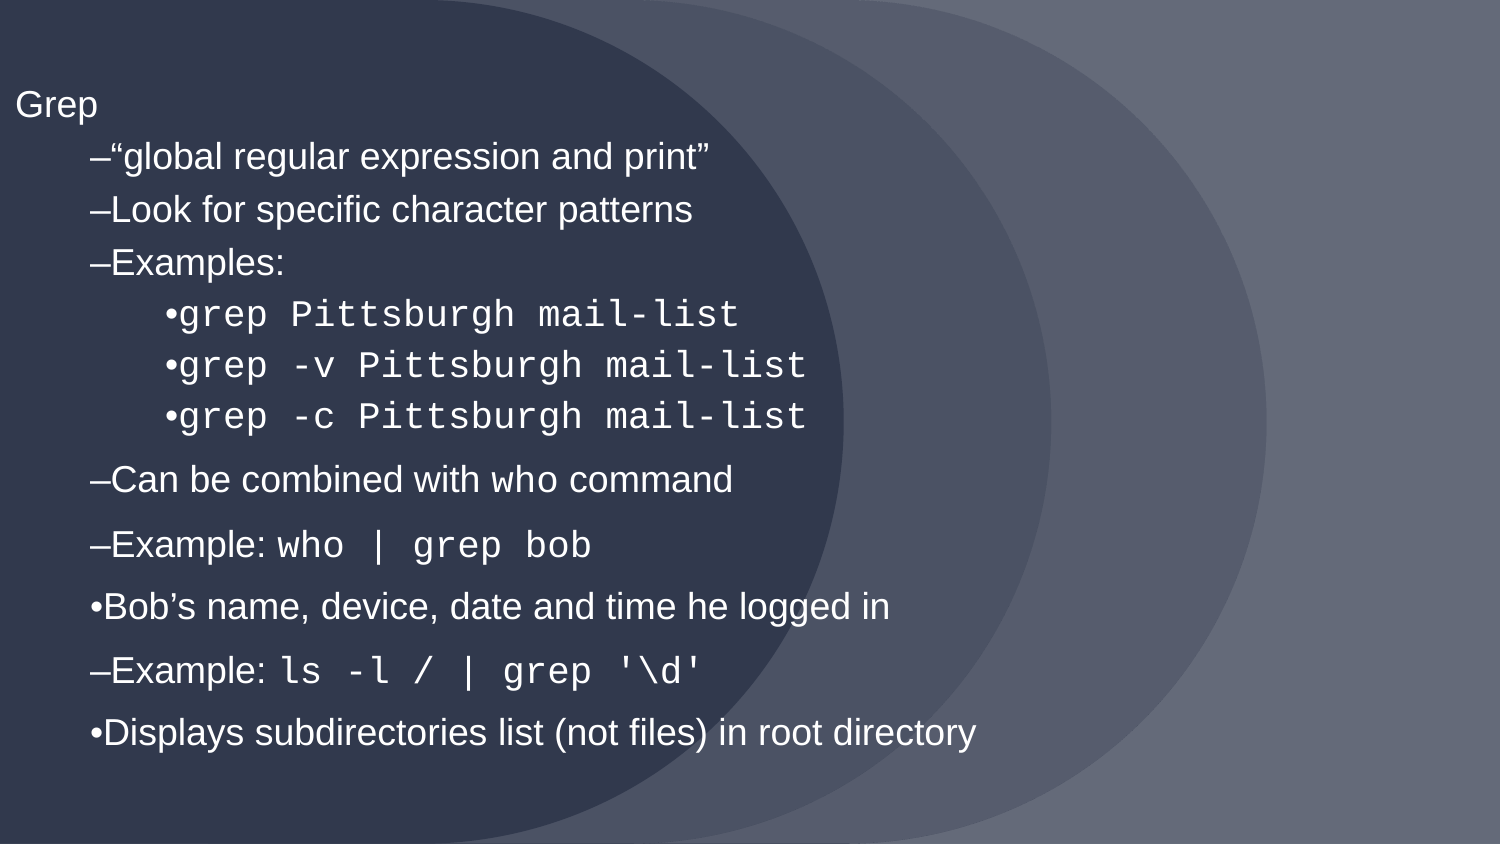

# Grep
–“global regular expression and print”
–Look for specific character patterns
–Examples:
•grep Pittsburgh mail-list
•grep -v Pittsburgh mail-list
•grep -c Pittsburgh mail-list
–Can be combined with who command
–Example: who | grep bob
•Bob’s name, device, date and time he logged in
–Example: ls -l / | grep '\d'
•Displays subdirectories list (not files) in root directory